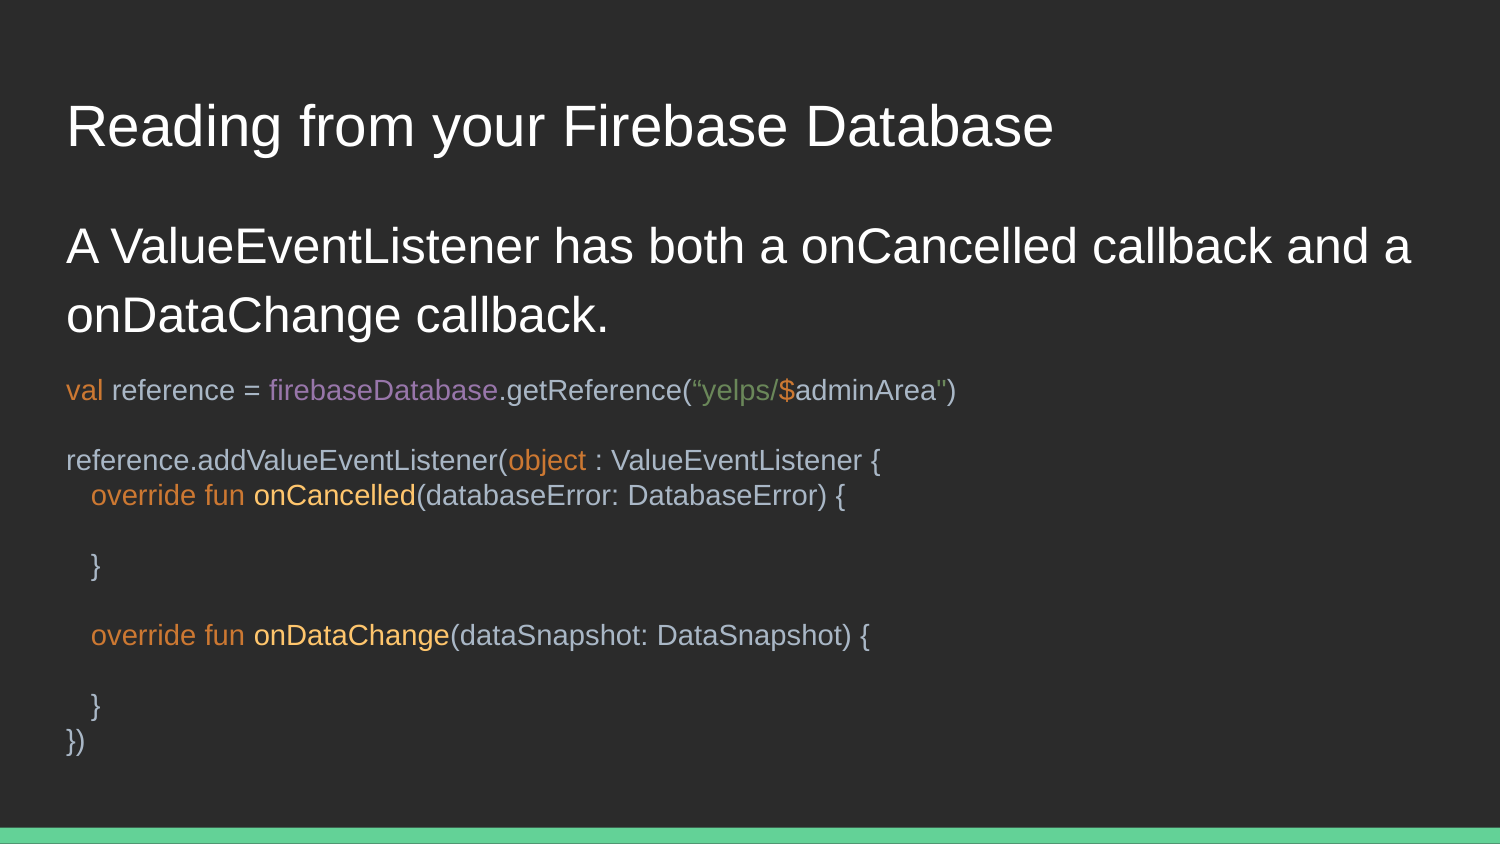

# Reading from your Firebase Database

A ValueEventListener has both a onCancelled callback and a onDataChange callback.
val reference = firebaseDatabase.getReference(“yelps/$adminArea")

reference.addValueEventListener(object : ValueEventListener {
   override fun onCancelled(databaseError: DatabaseError) {

   }

   override fun onDataChange(dataSnapshot: DataSnapshot) {

   }
})